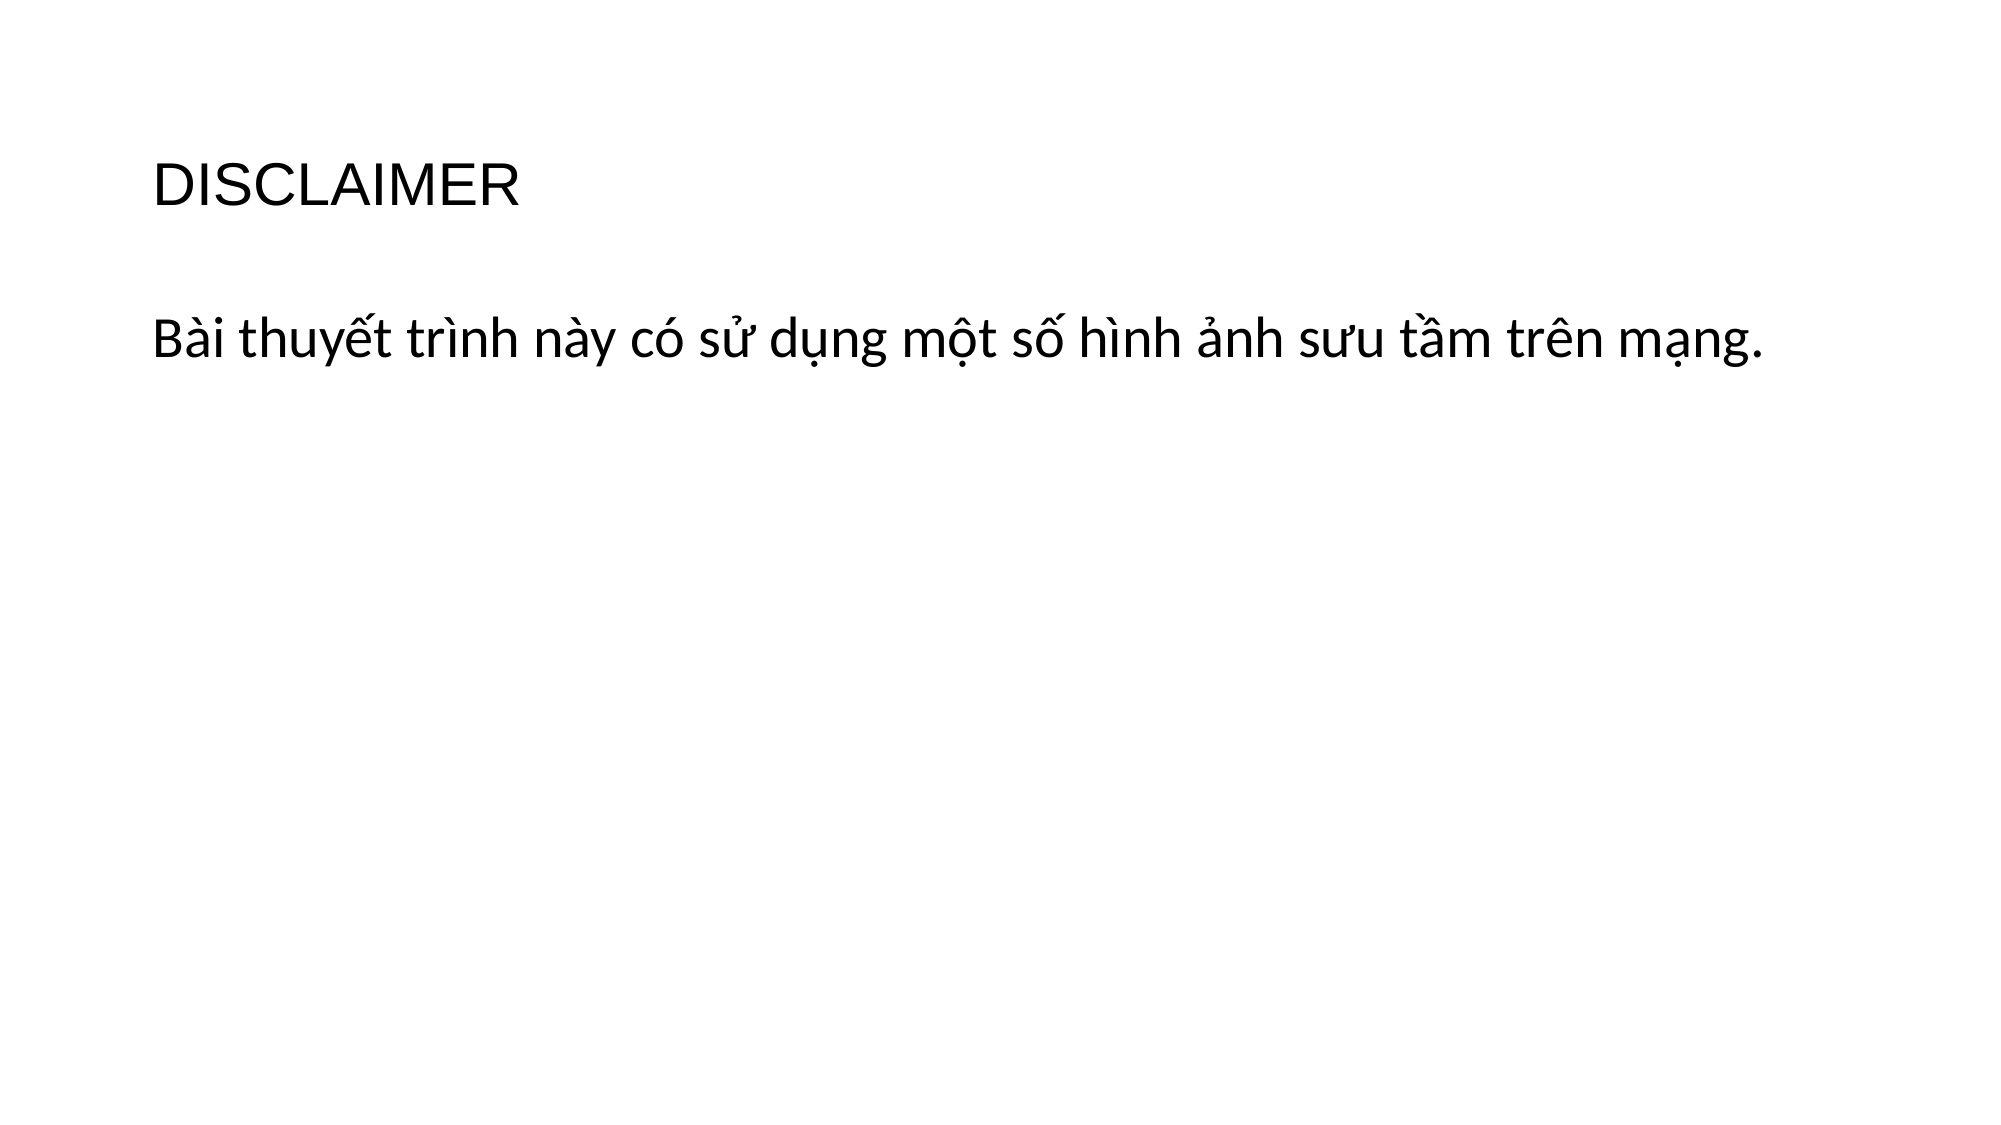

# DISCLAIMER
Bài thuyết trình này có sử dụng một số hình ảnh sưu tầm trên mạng.